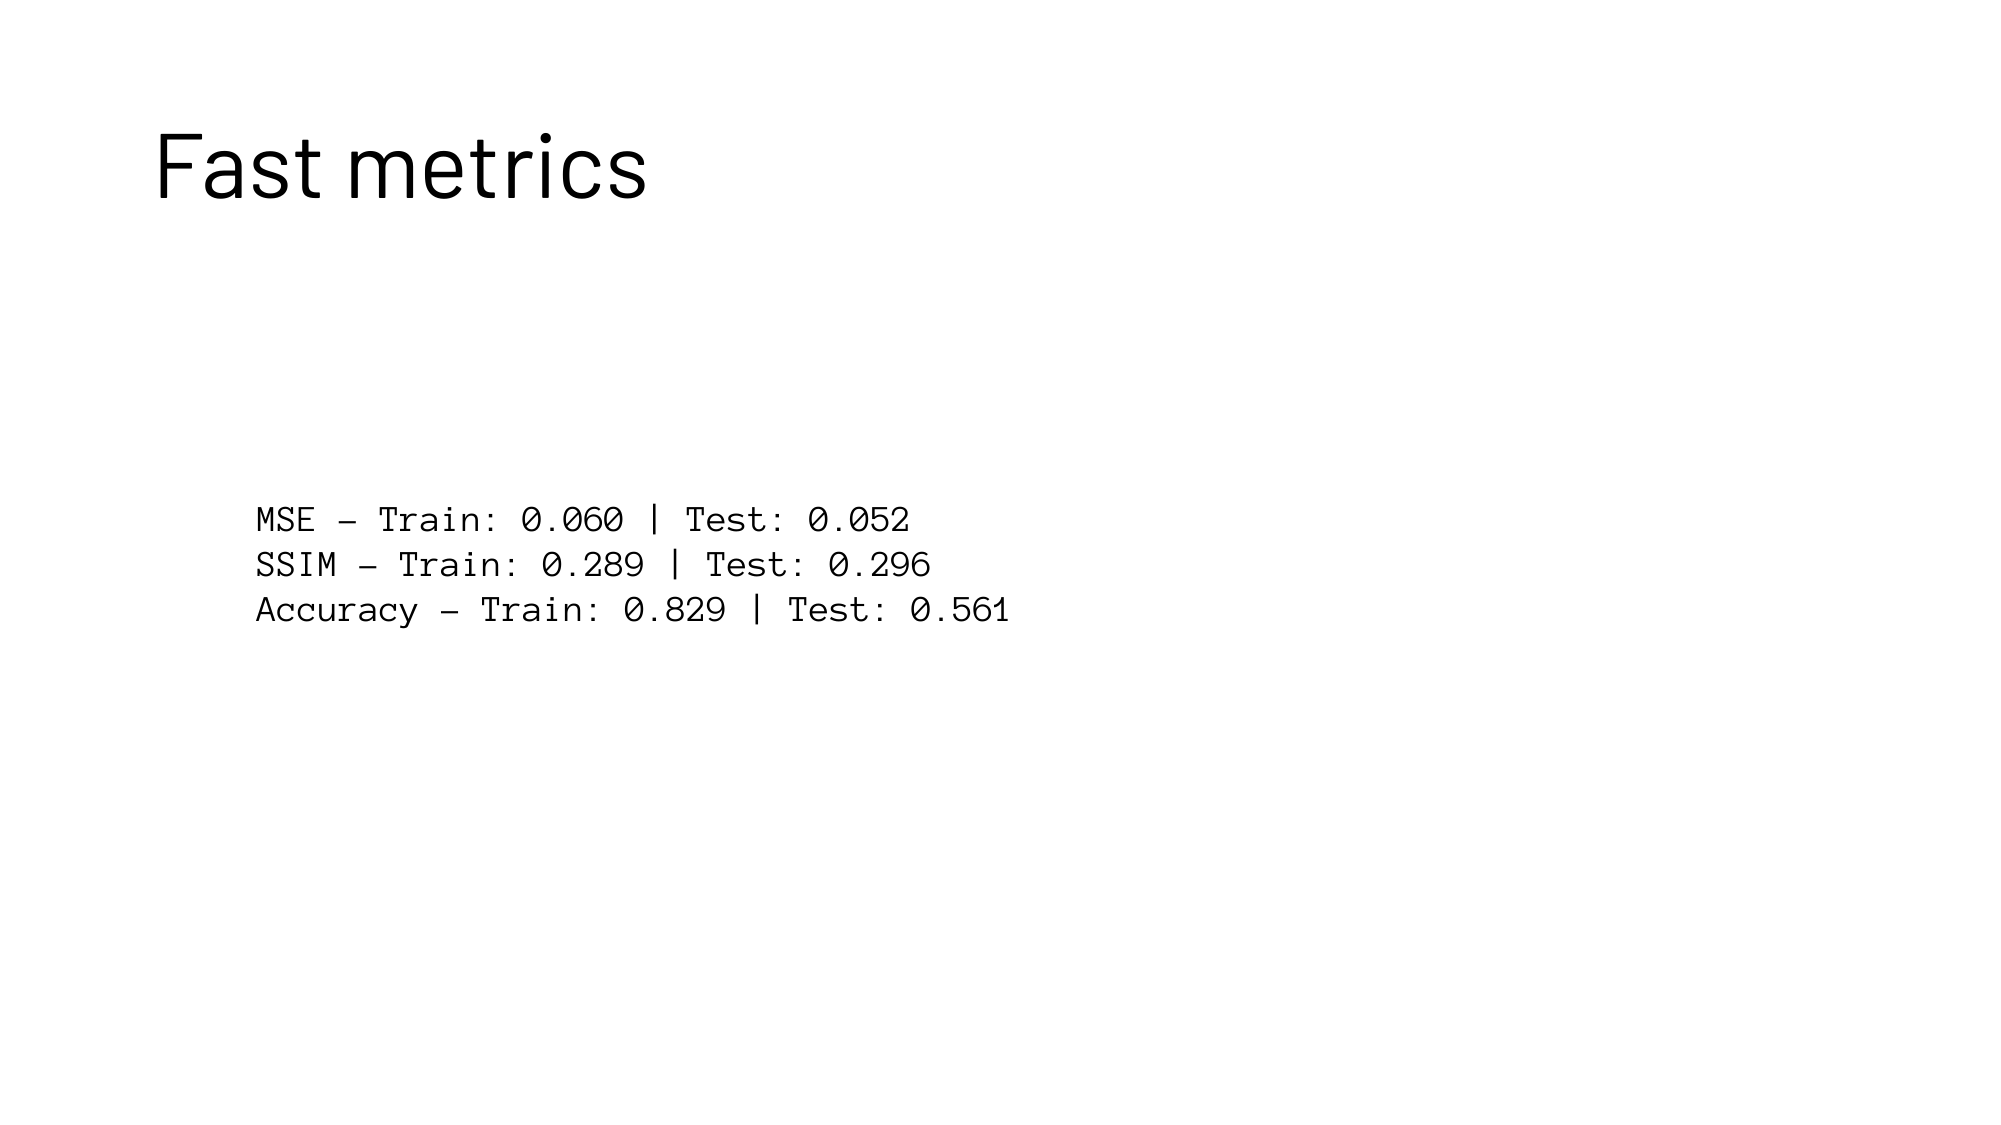

# Fast metrics
MSE - Train: 0.060 | Test: 0.052
SSIM - Train: 0.289 | Test: 0.296
Accuracy - Train: 0.829 | Test: 0.561